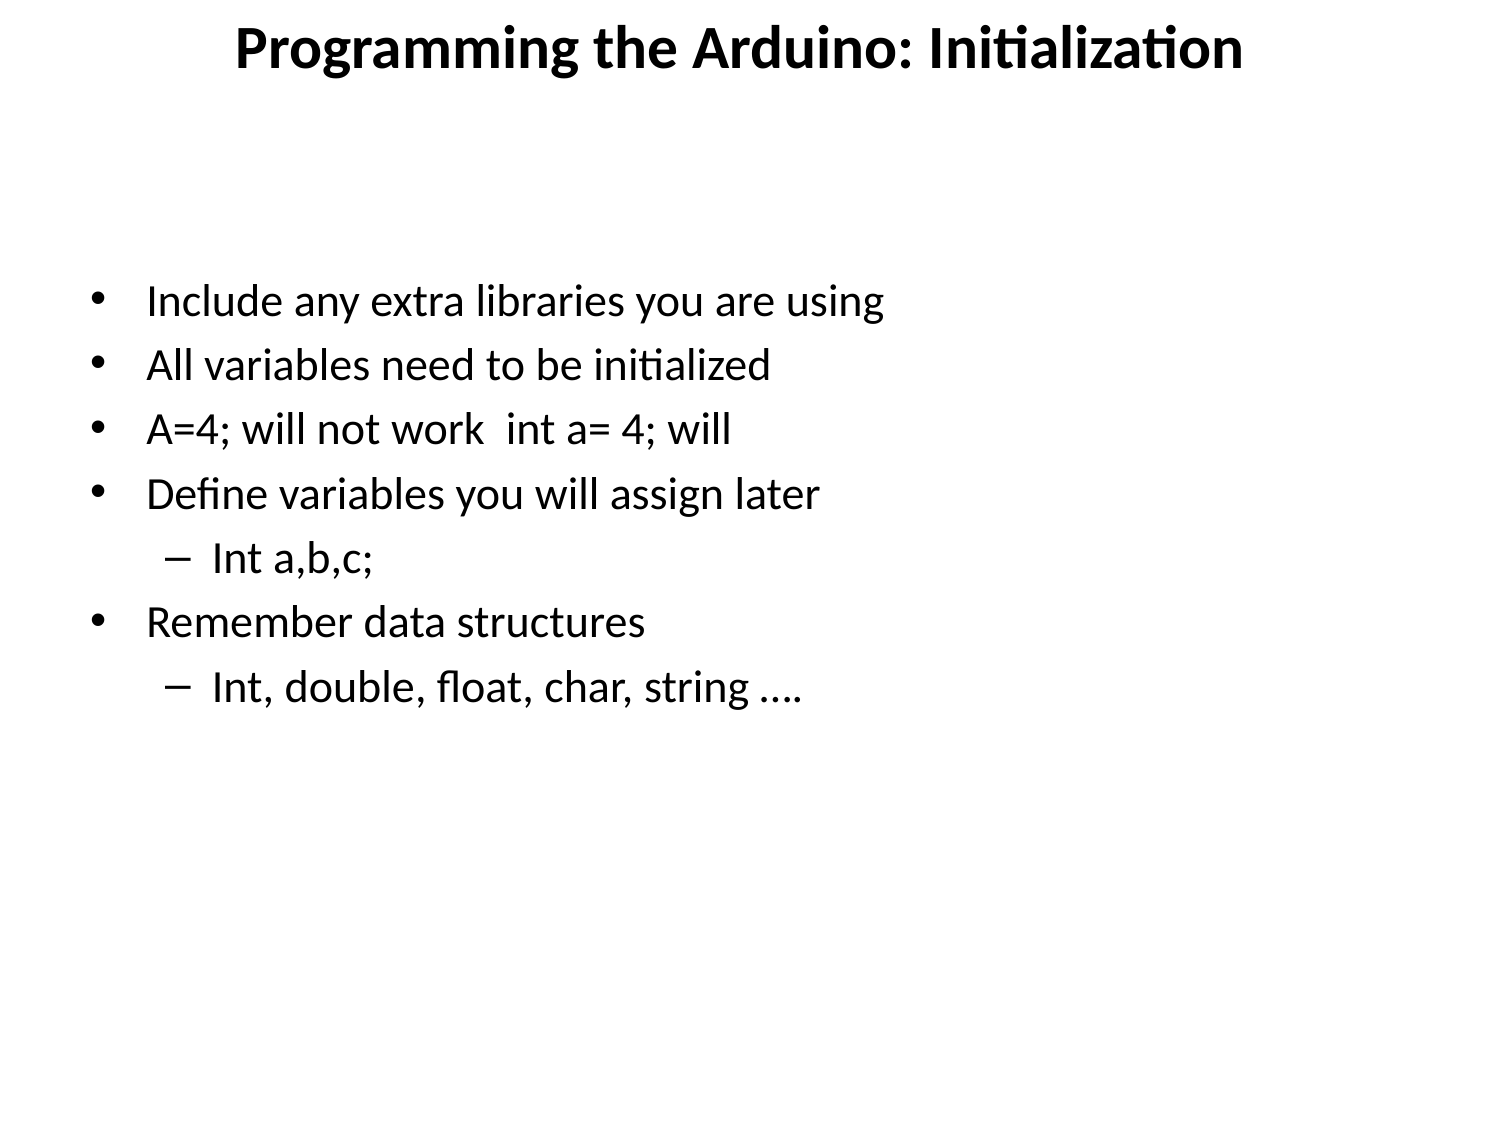

Programming the Arduino: Initialization
Include any extra libraries you are using
All variables need to be initialized
A=4; will not work  int a= 4; will
Define variables you will assign later
Int a,b,c;
Remember data structures
Int, double, float, char, string ….